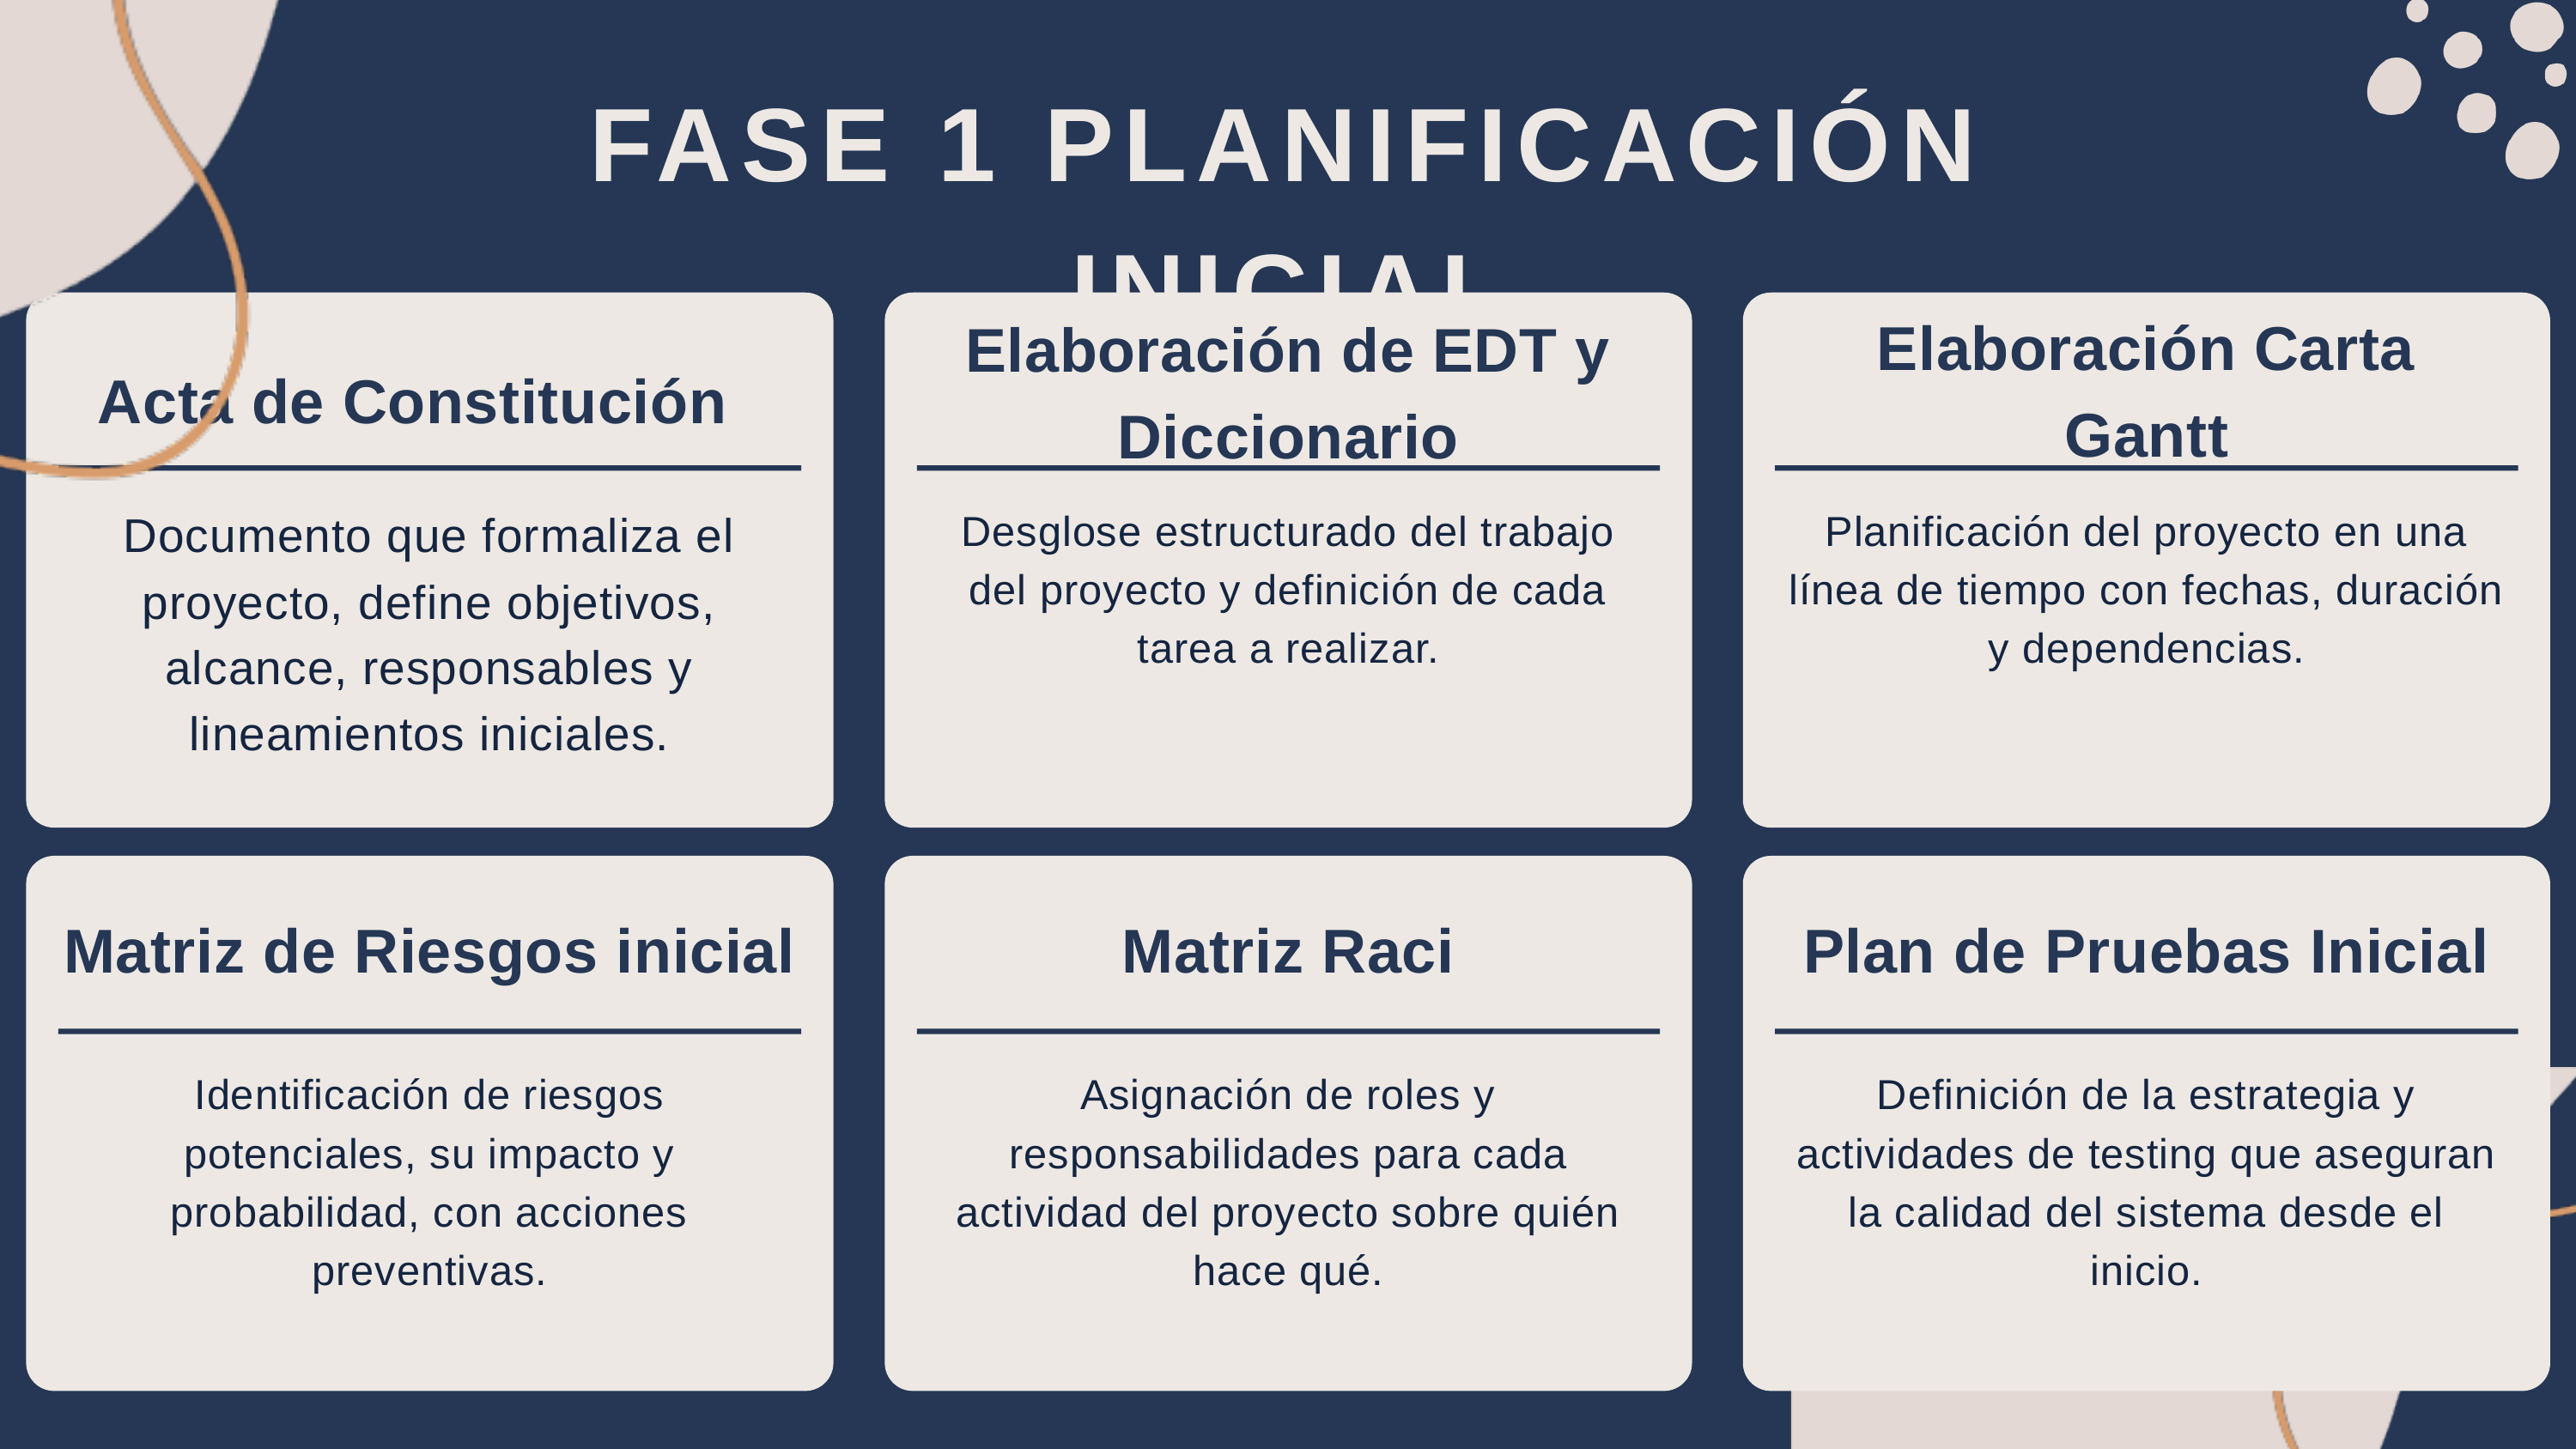

FASE 1 PLANIFICACIÓN INICIAL

Elaboración Carta Gantt
Elaboración de EDT y Diccionario
Acta de Constitución

Documento que formaliza el proyecto, define objetivos, alcance, responsables y lineamientos iniciales.
Desglose estructurado del trabajo del proyecto y definición de cada tarea a realizar.
Planificación del proyecto en una línea de tiempo con fechas, duración y dependencias.

Matriz de Riesgos inicial
Matriz Raci
Plan de Pruebas Inicial

Identificación de riesgos potenciales, su impacto y probabilidad, con acciones preventivas.
Asignación de roles y responsabilidades para cada actividad del proyecto sobre quién hace qué.
Definición de la estrategia y actividades de testing que aseguran la calidad del sistema desde el inicio.